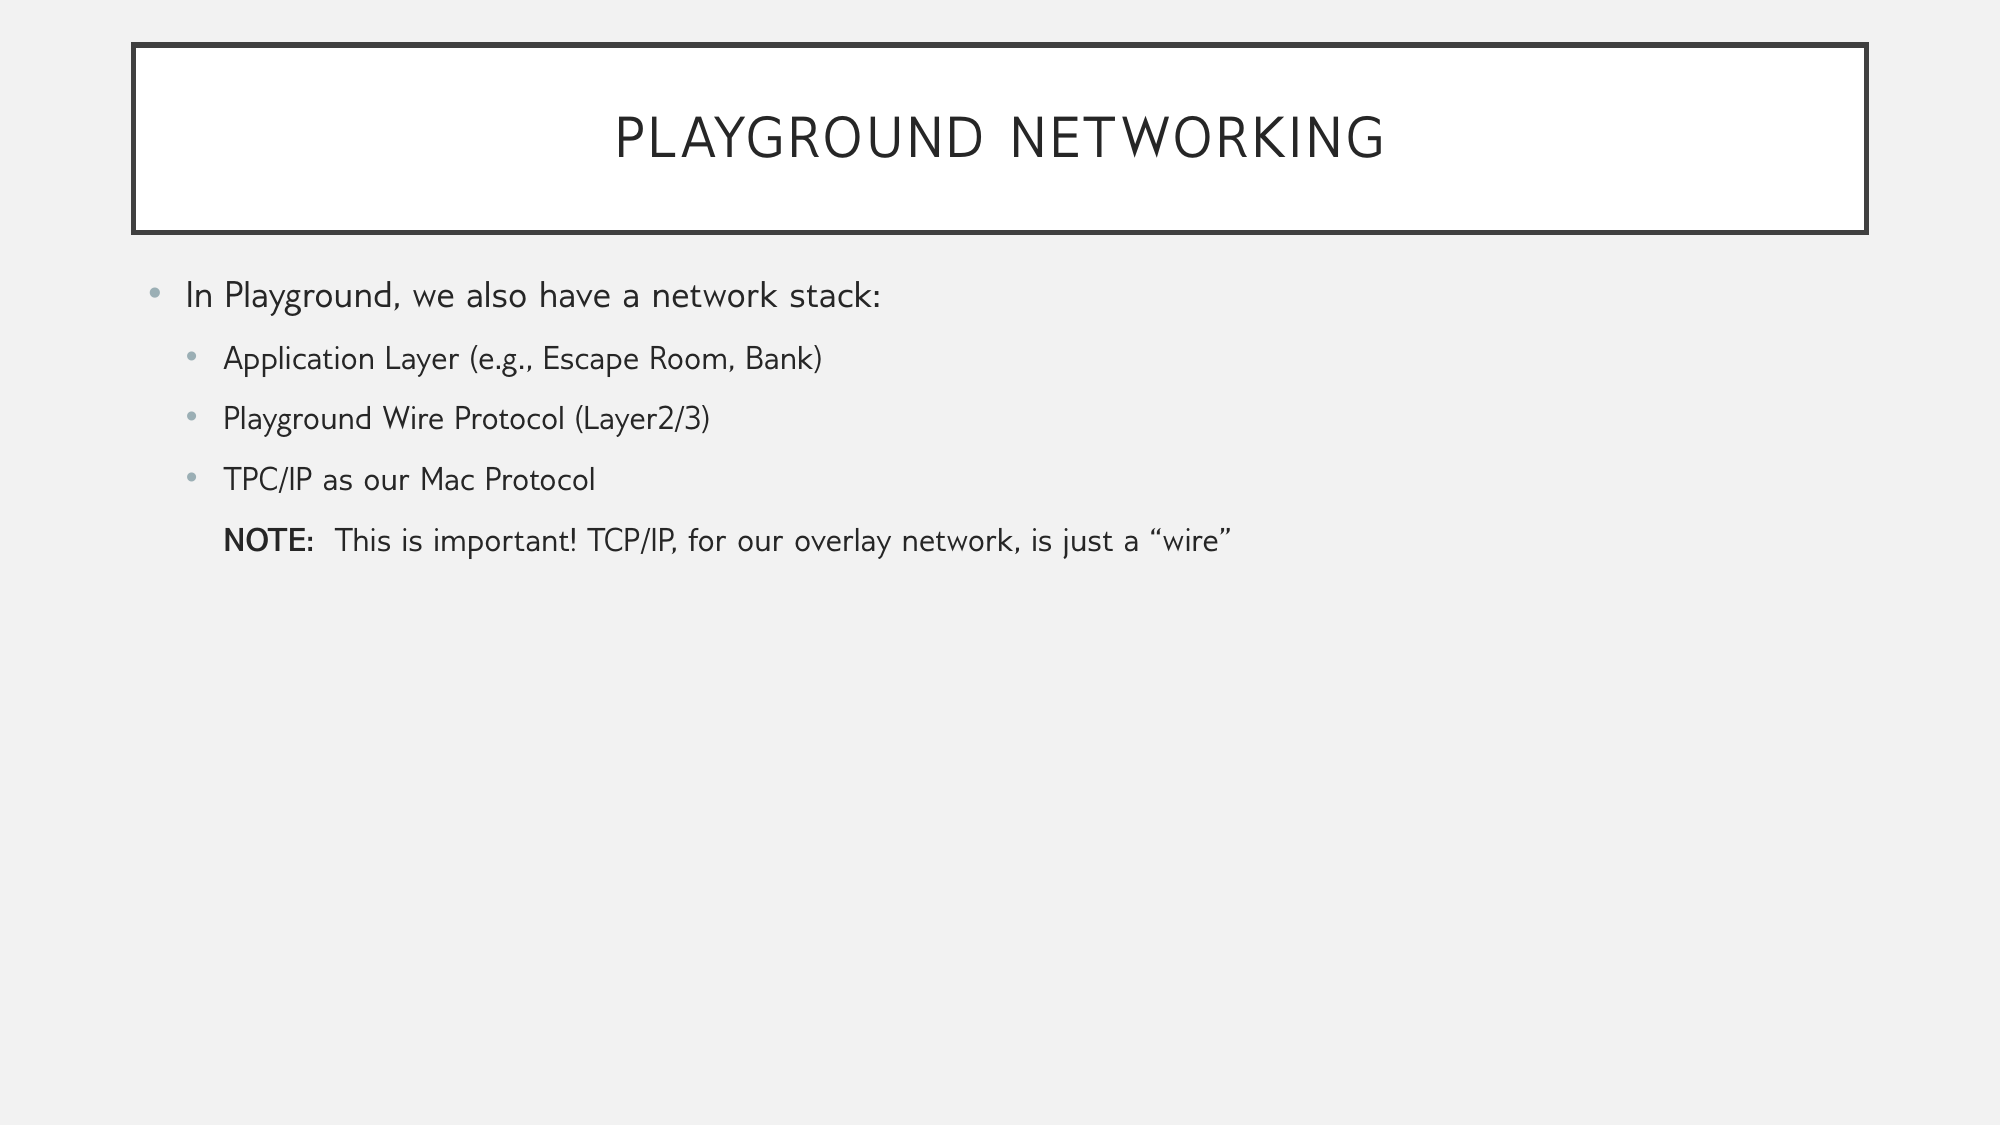

# Playground Networking
In Playground, we also have a network stack:
Application Layer (e.g., Escape Room, Bank)
Playground Wire Protocol (Layer2/3)
TPC/IP as our Mac Protocol
NOTE:  This is important! TCP/IP, for our overlay network, is just a “wire”